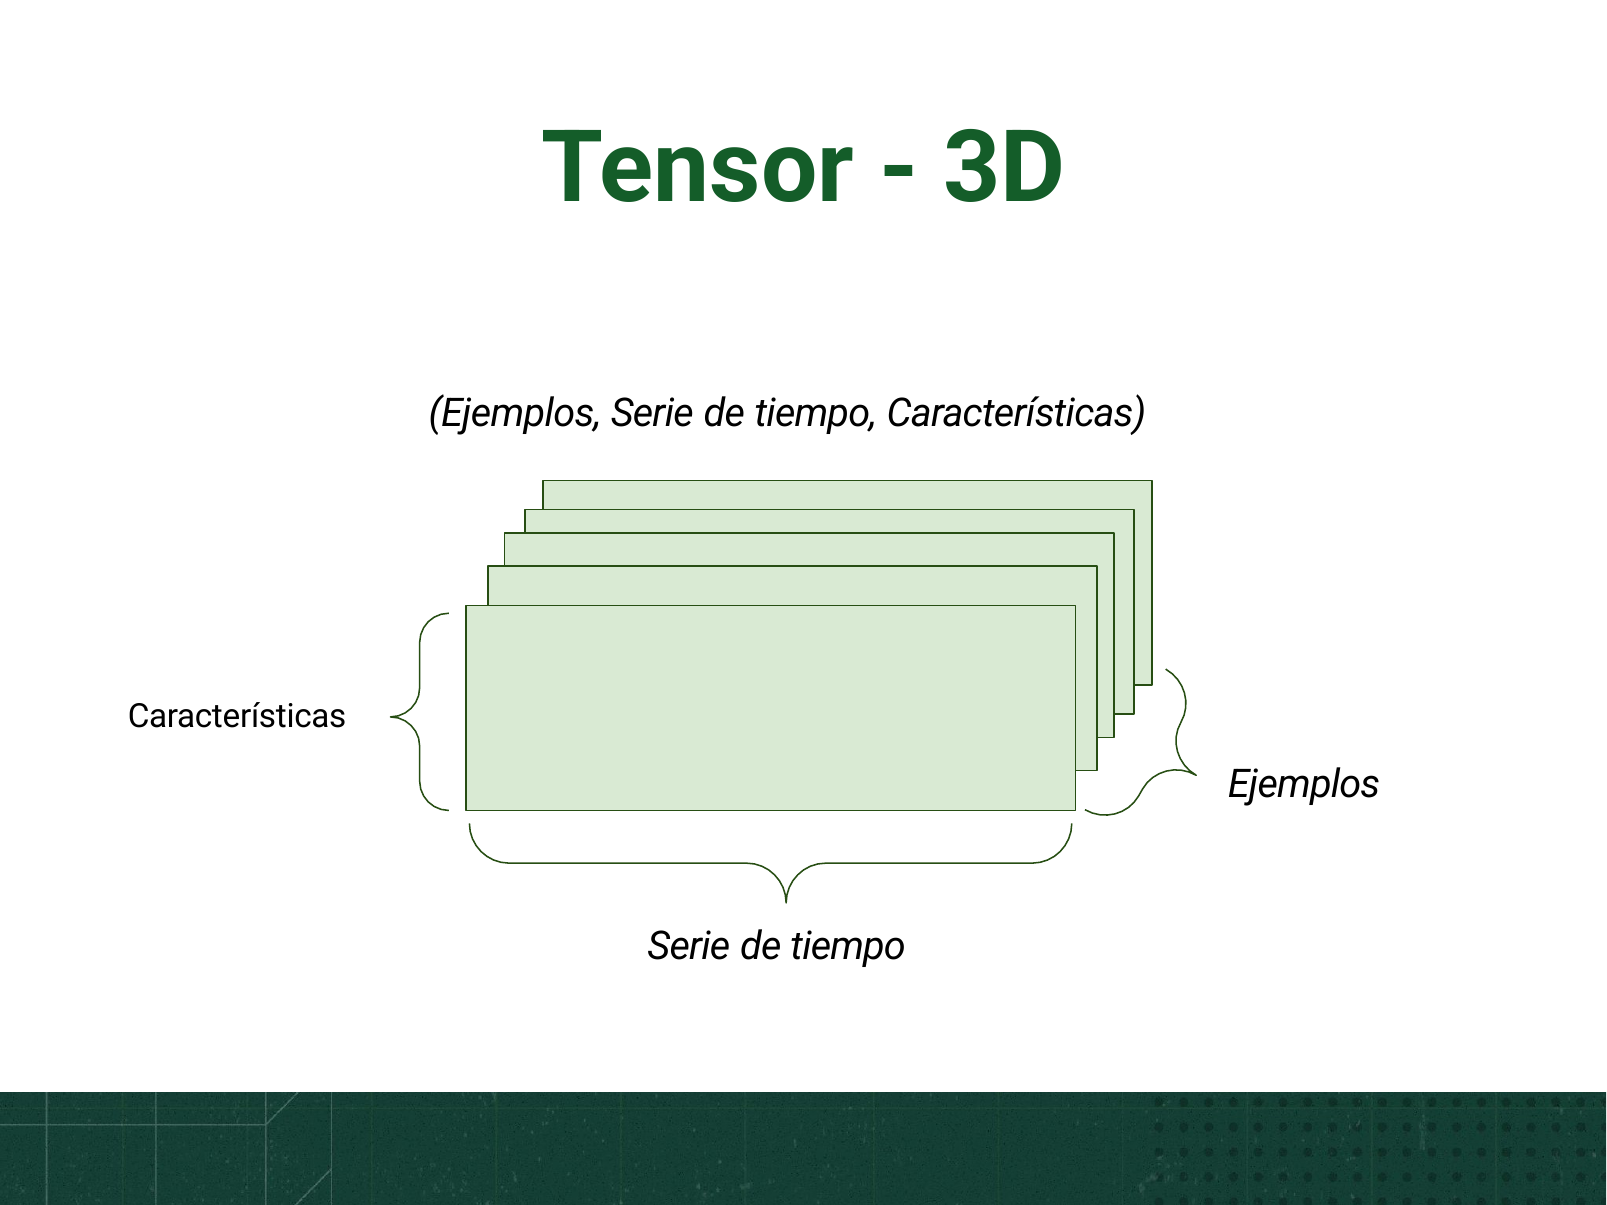

# Tensor - 3D
(Ejemplos, Serie de tiempo, Características)

Características
Ejemplos

Serie de tiempo